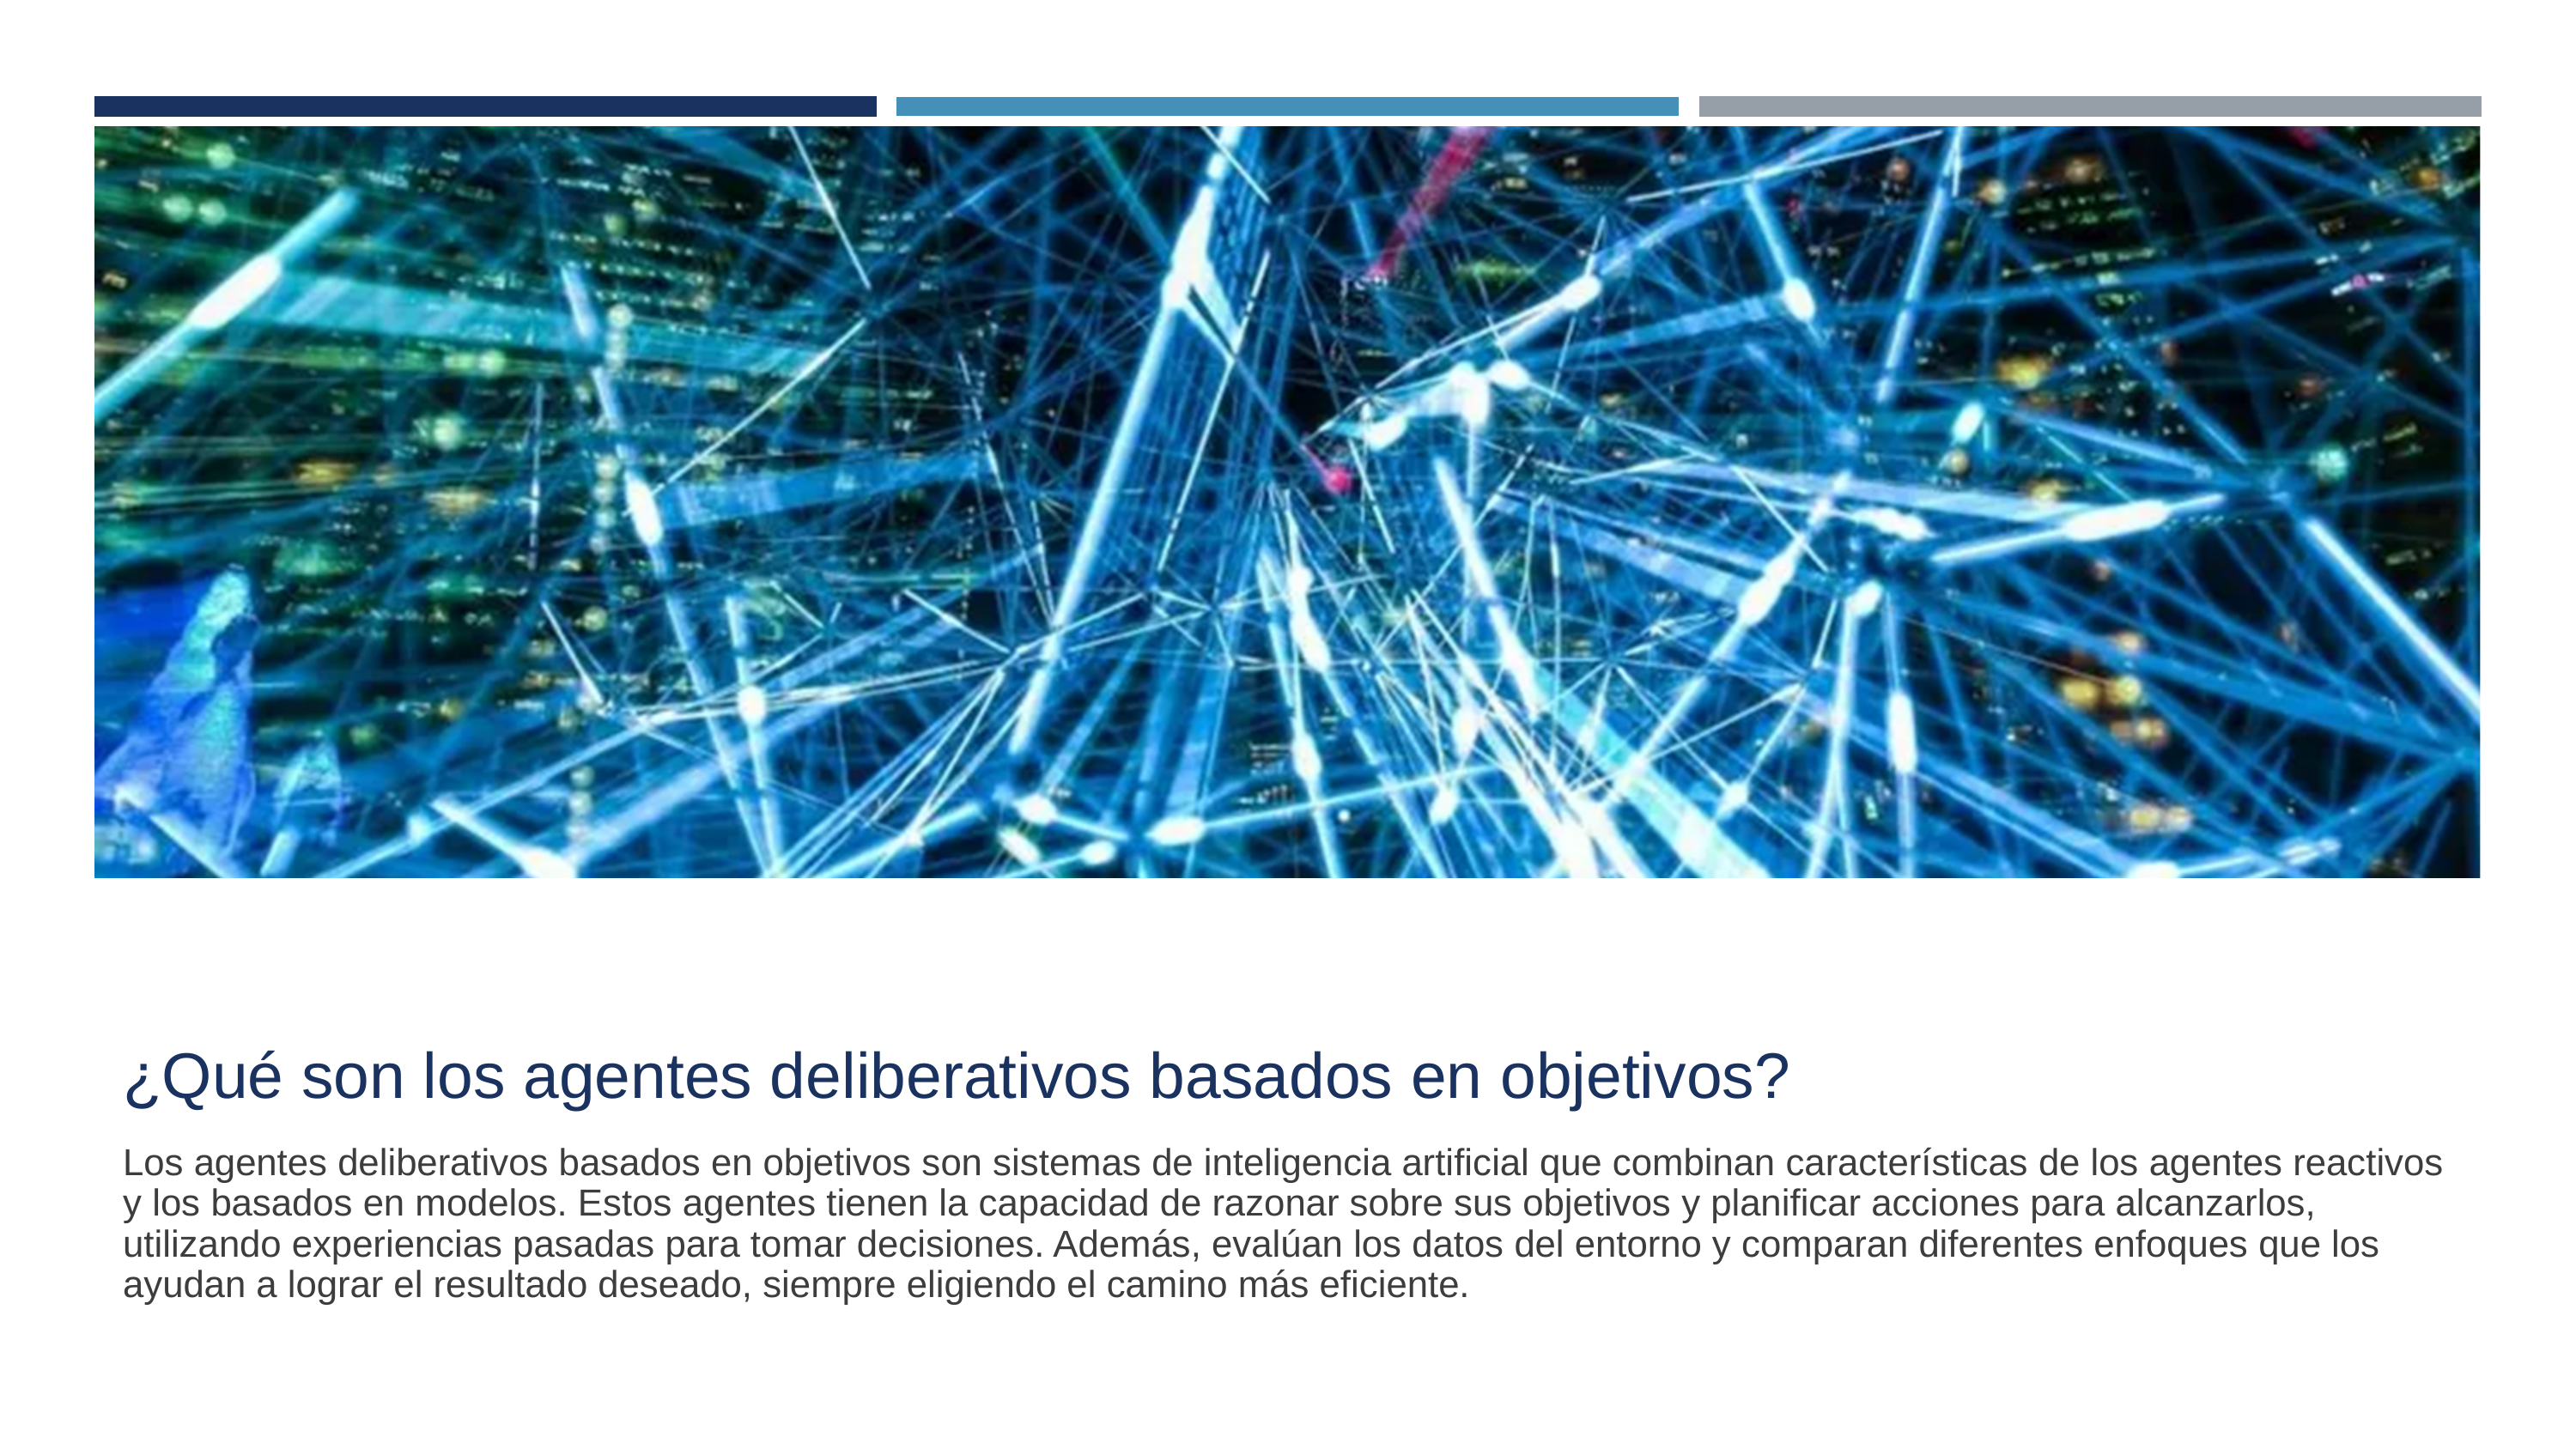

¿Qué son los agentes deliberativos basados en objetivos?

Los agentes deliberativos basados en objetivos son sistemas de inteligencia artificial que combinan características de los agentes reactivos y los basados en modelos. Estos agentes tienen la capacidad de razonar sobre sus objetivos y planificar acciones para alcanzarlos, utilizando experiencias pasadas para tomar decisiones. Además, evalúan los datos del entorno y comparan diferentes enfoques que los ayudan a lograr el resultado deseado, siempre eligiendo el camino más eficiente.